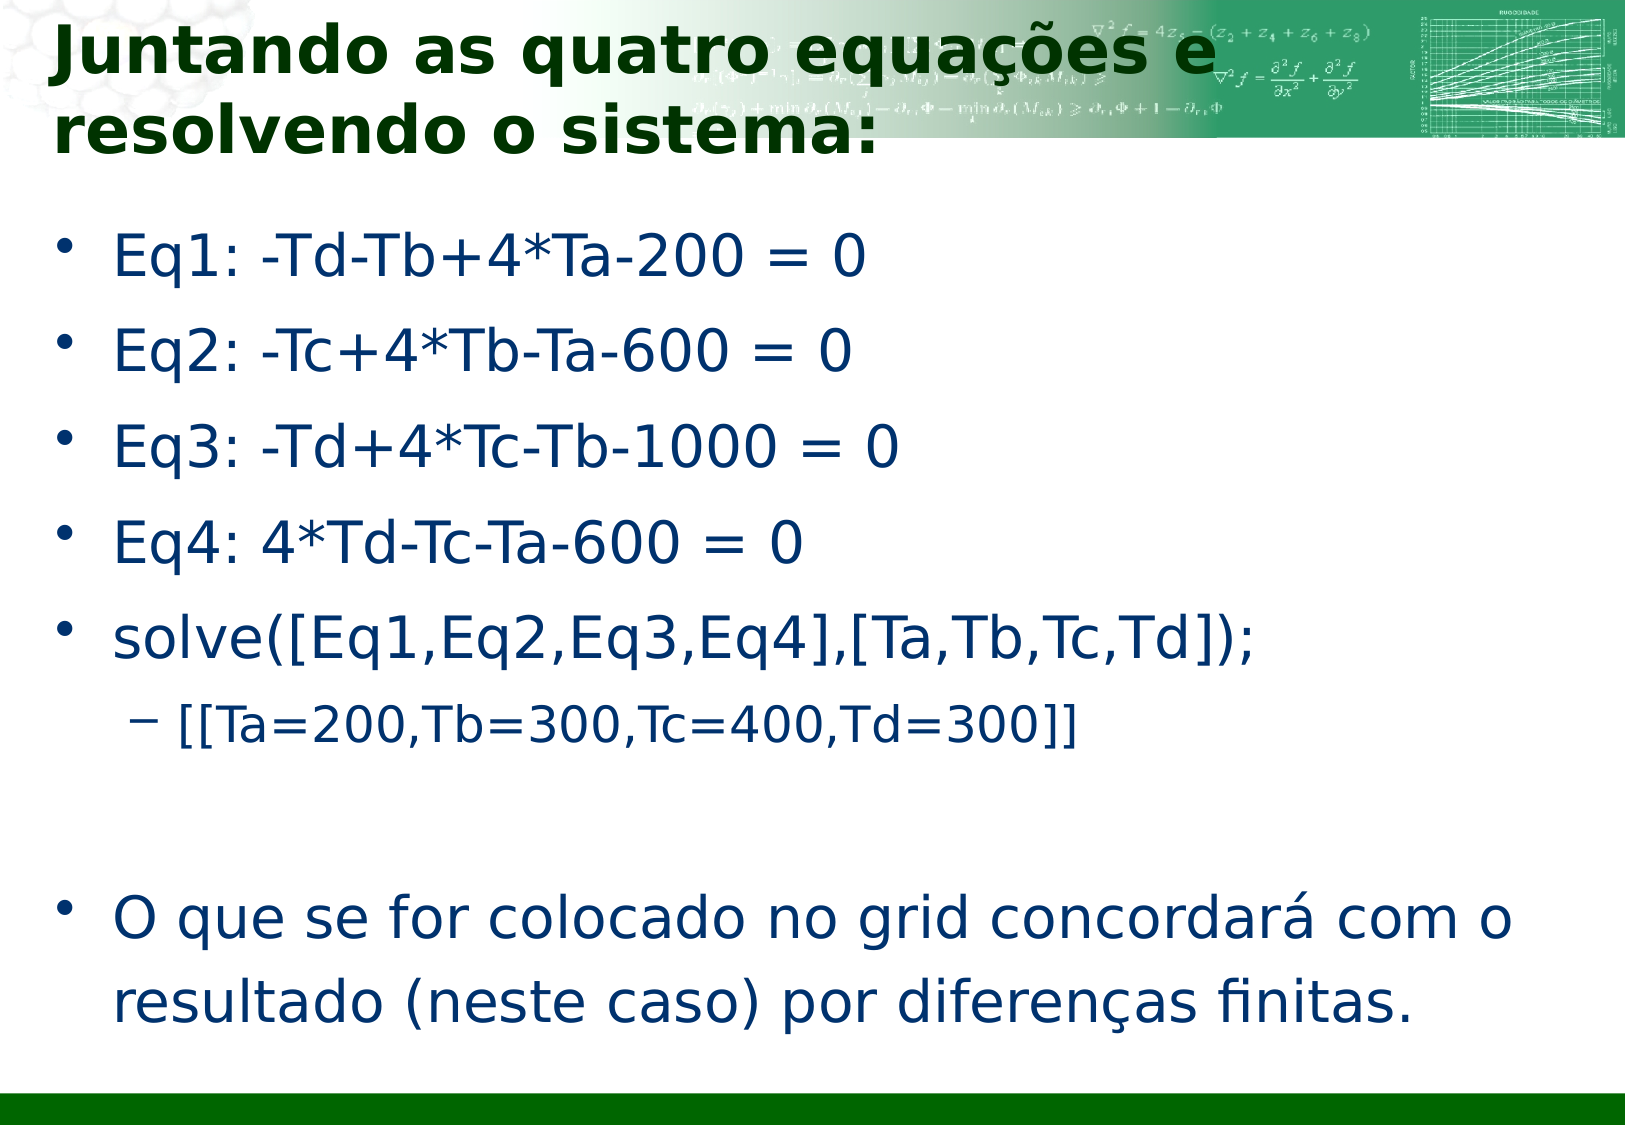

# Juntando as quatro equações e resolvendo o sistema:
Eq1: -Td-Tb+4*Ta-200 = 0
Eq2: -Tc+4*Tb-Ta-600 = 0
Eq3: -Td+4*Tc-Tb-1000 = 0
Eq4: 4*Td-Tc-Ta-600 = 0
solve([Eq1,Eq2,Eq3,Eq4],[Ta,Tb,Tc,Td]);
[[Ta=200,Tb=300,Tc=400,Td=300]]

O que se for colocado no grid concordará com o resultado (neste caso) por diferenças finitas.